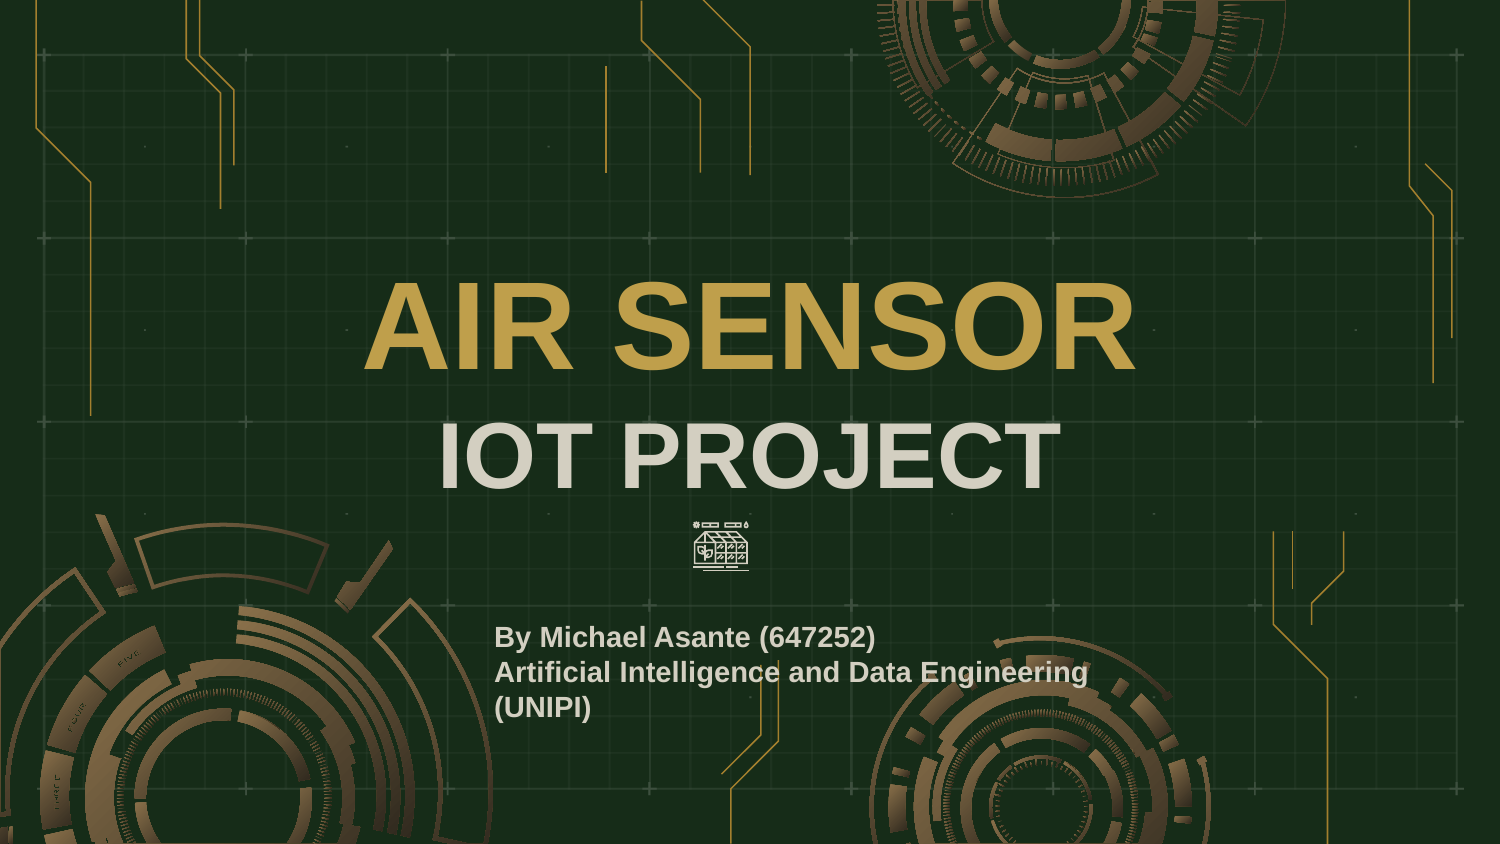

# AIR SENSOR
IOT PROJECT

By Michael Asante (647252)
Artificial Intelligence and Data Engineering (UNIPI)